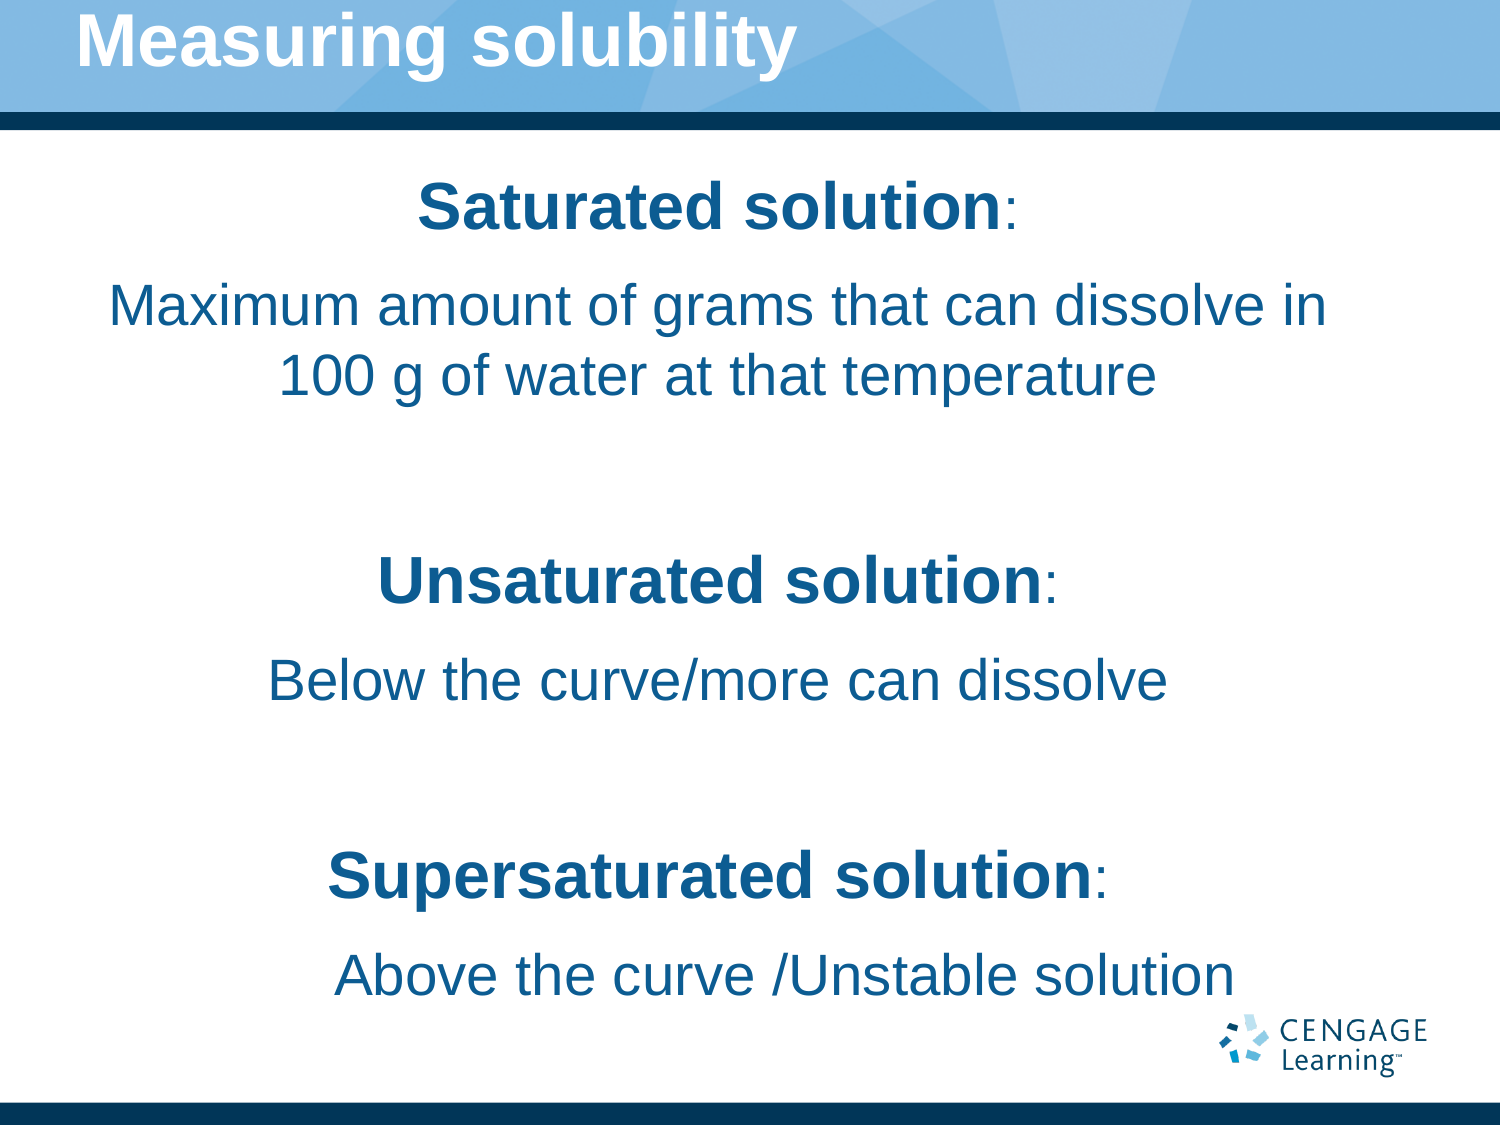

Measuring solubility
Saturated solution:
Maximum amount of grams that can dissolve in 100 g of water at that temperature

Unsaturated solution:
Below the curve/more can dissolve

Supersaturated solution:
	Above the curve /Unstable solution